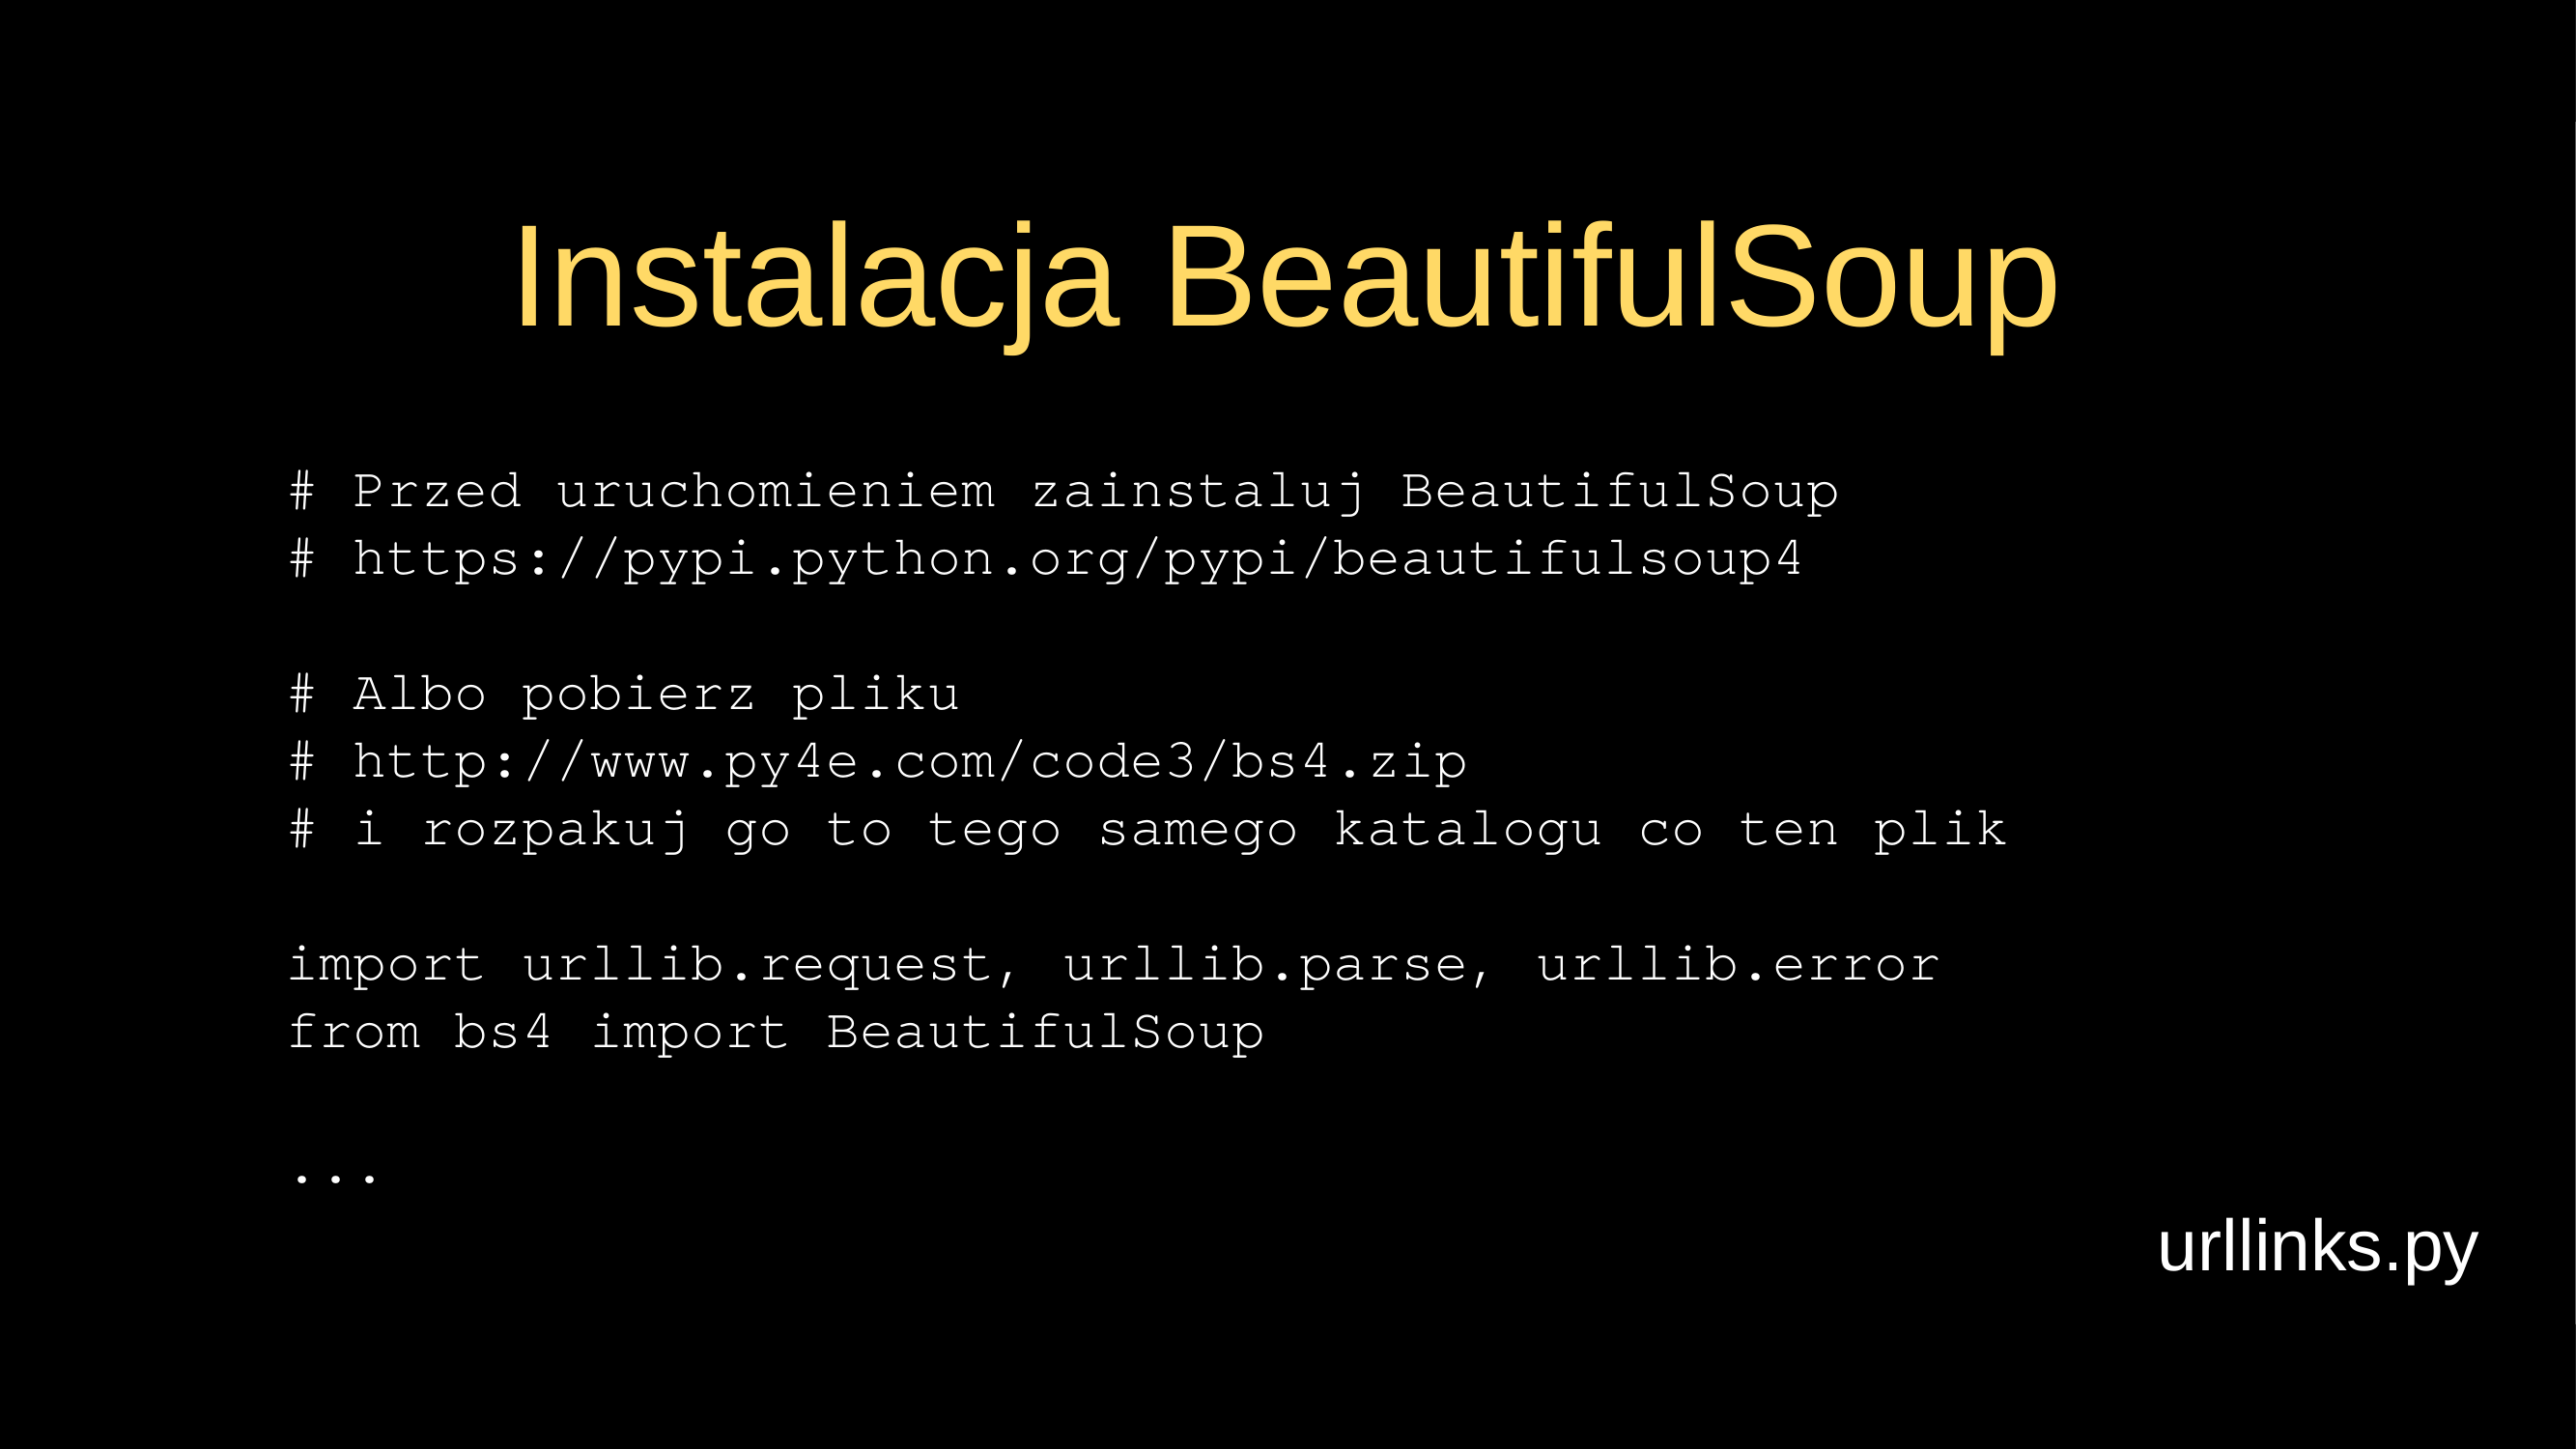

# Instalacja BeautifulSoup
# Przed uruchomieniem zainstaluj BeautifulSoup
# https://pypi.python.org/pypi/beautifulsoup4

# Albo pobierz pliku
# http://www.py4e.com/code3/bs4.zip
# i rozpakuj go to tego samego katalogu co ten plik

import urllib.request, urllib.parse, urllib.error
from bs4 import BeautifulSoup

...
urllinks.py